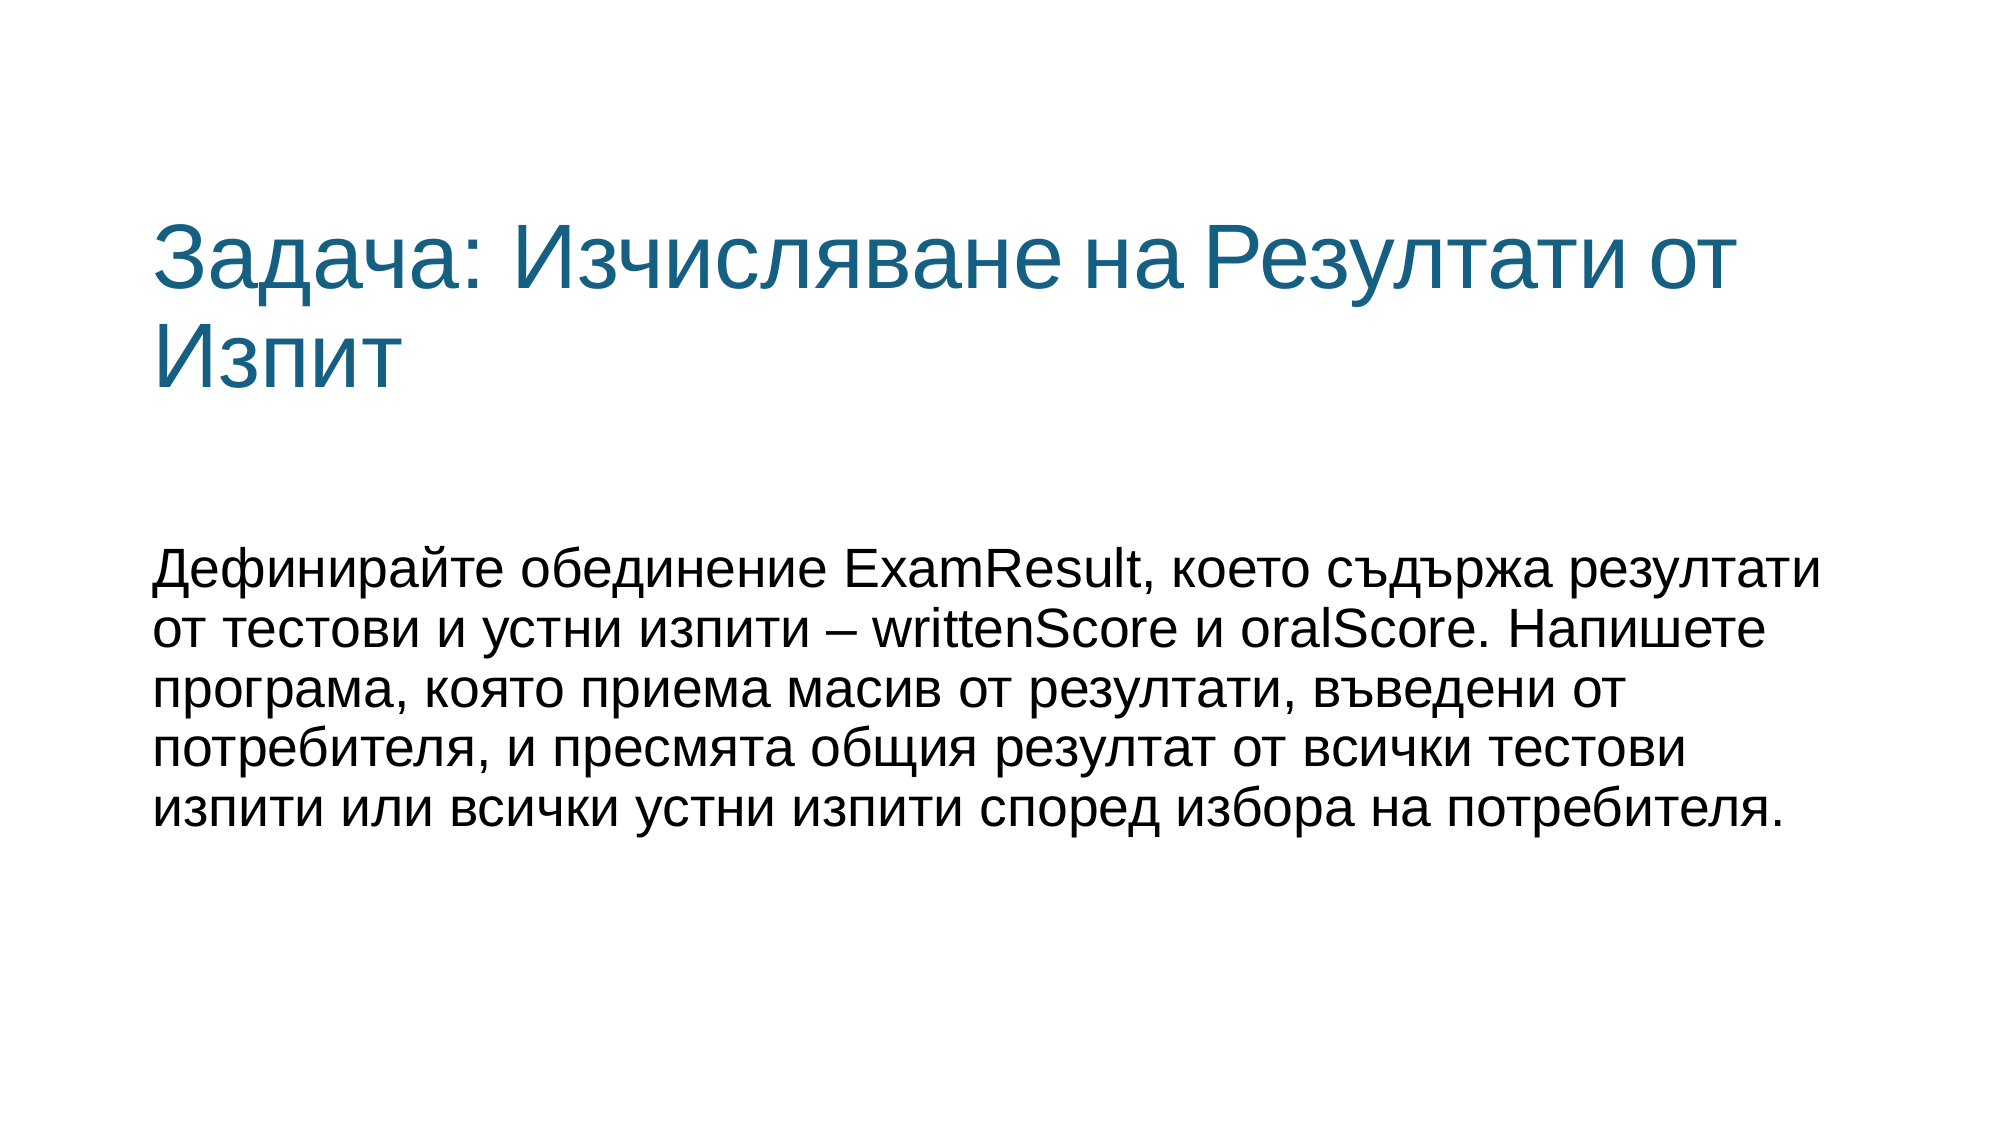

# Задача: Изчисляване на Резултати от Изпит
Дефинирайте обединение ExamResult, което съдържа резултати от тестови и устни изпити – writtenScore и oralScore. Напишете програма, която приема масив от резултати, въведени от потребителя, и пресмята общия резултат от всички тестови изпити или всички устни изпити според избора на потребителя.